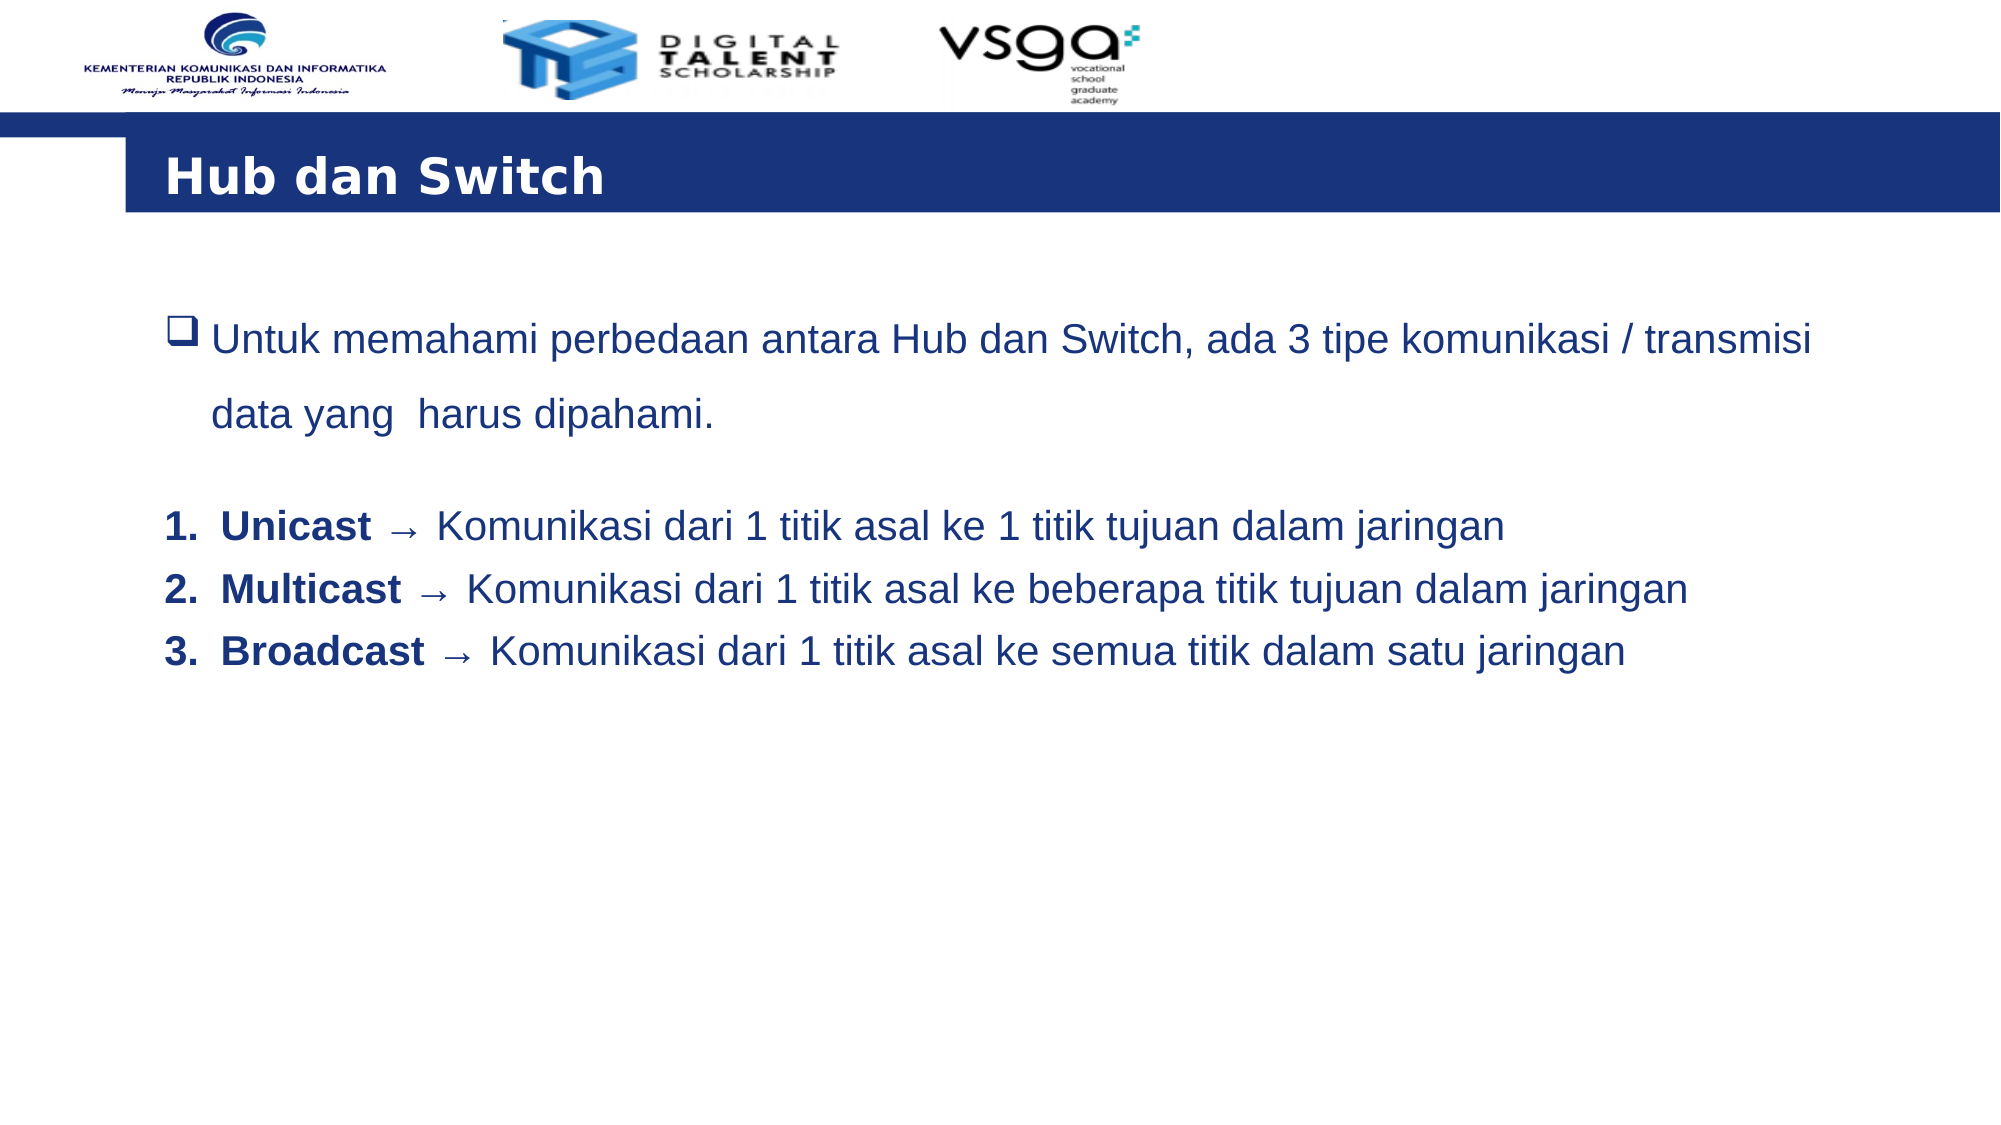

Hub dan Switch
Untuk memahami perbedaan antara Hub dan Switch, ada 3 tipe komunikasi / transmisi data yang  harus dipahami.

Unicast → Komunikasi dari 1 titik asal ke 1 titik tujuan dalam jaringan
Multicast → Komunikasi dari 1 titik asal ke beberapa titik tujuan dalam jaringan
Broadcast → Komunikasi dari 1 titik asal ke semua titik dalam satu jaringan